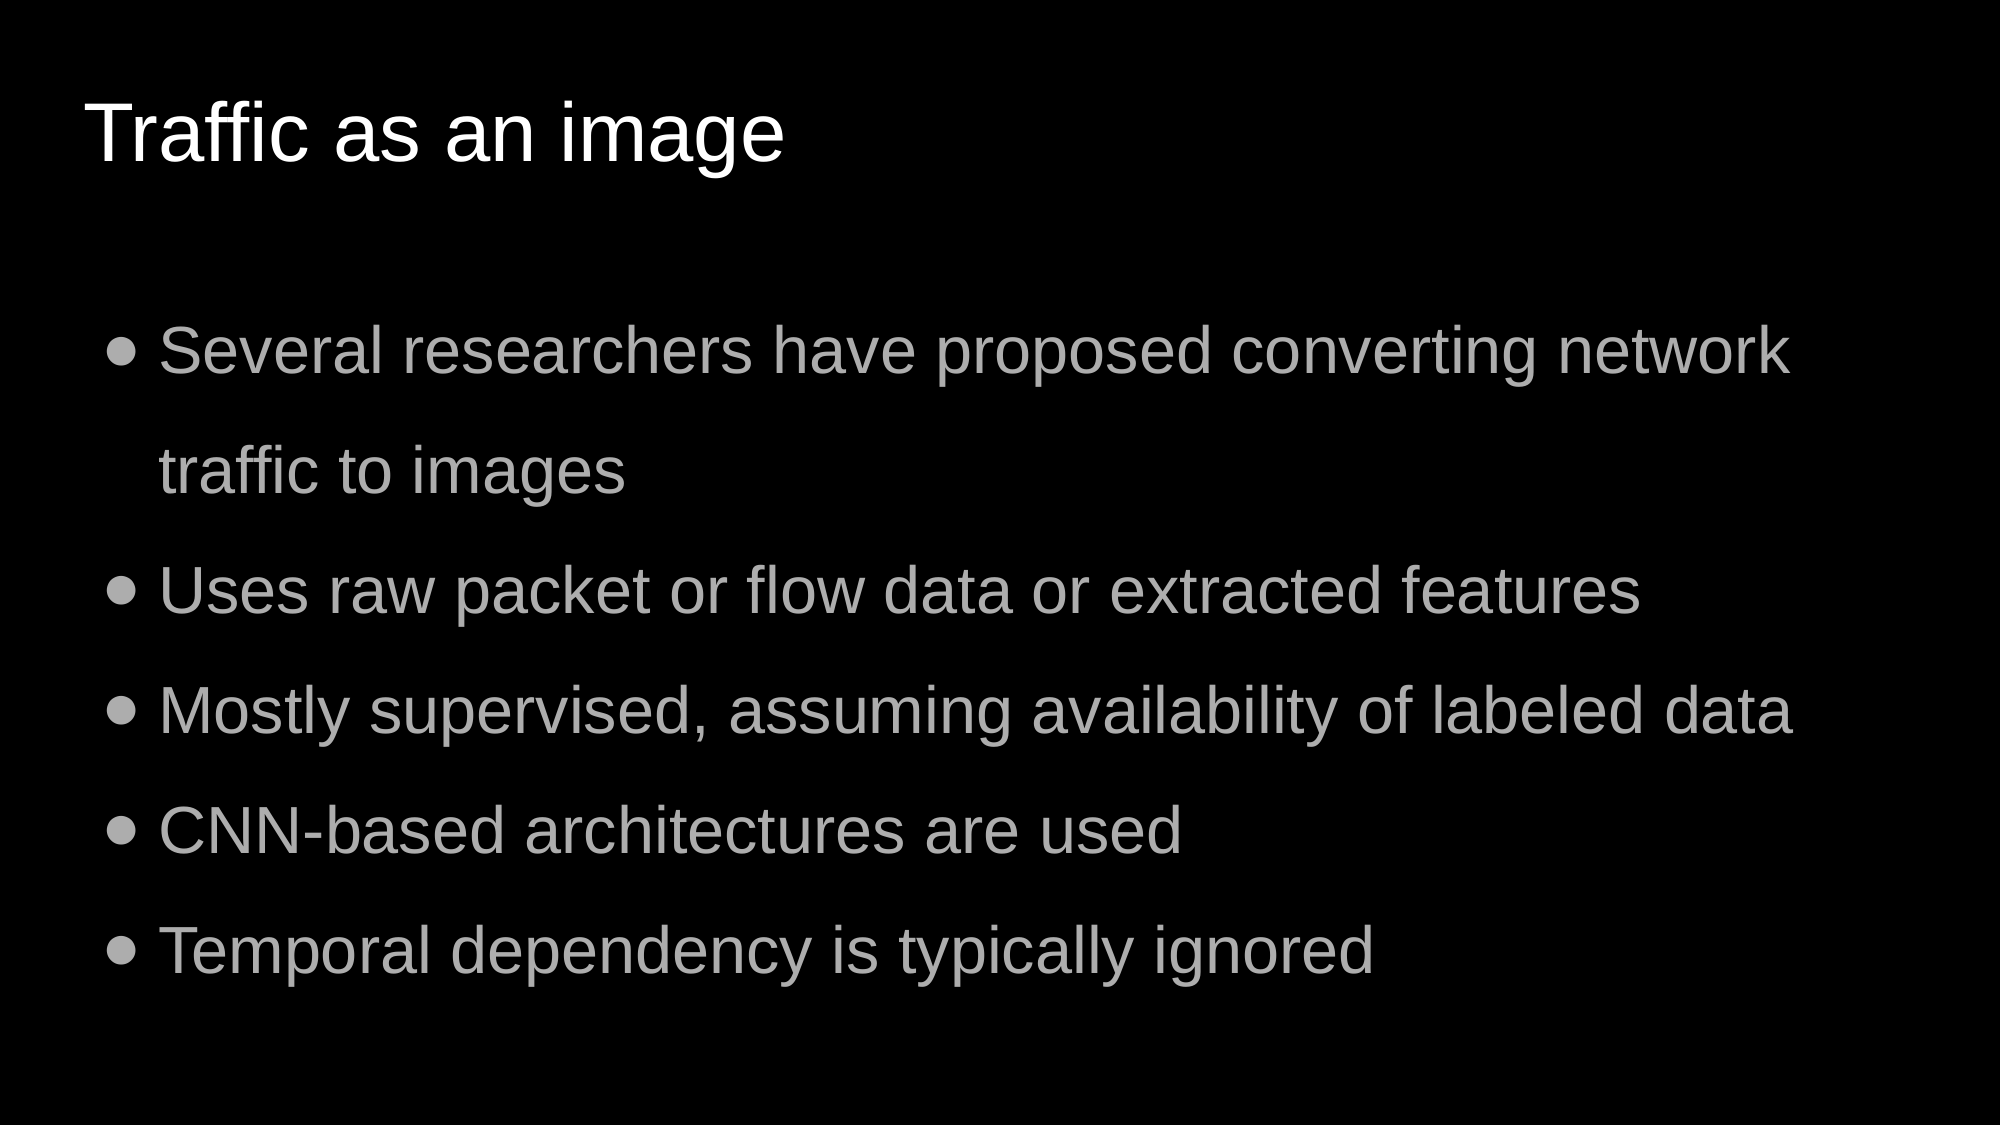

# Traffic as an image
Several researchers have proposed converting network traffic to images
Uses raw packet or flow data or extracted features
Mostly supervised, assuming availability of labeled data
CNN-based architectures are used
Temporal dependency is typically ignored
58